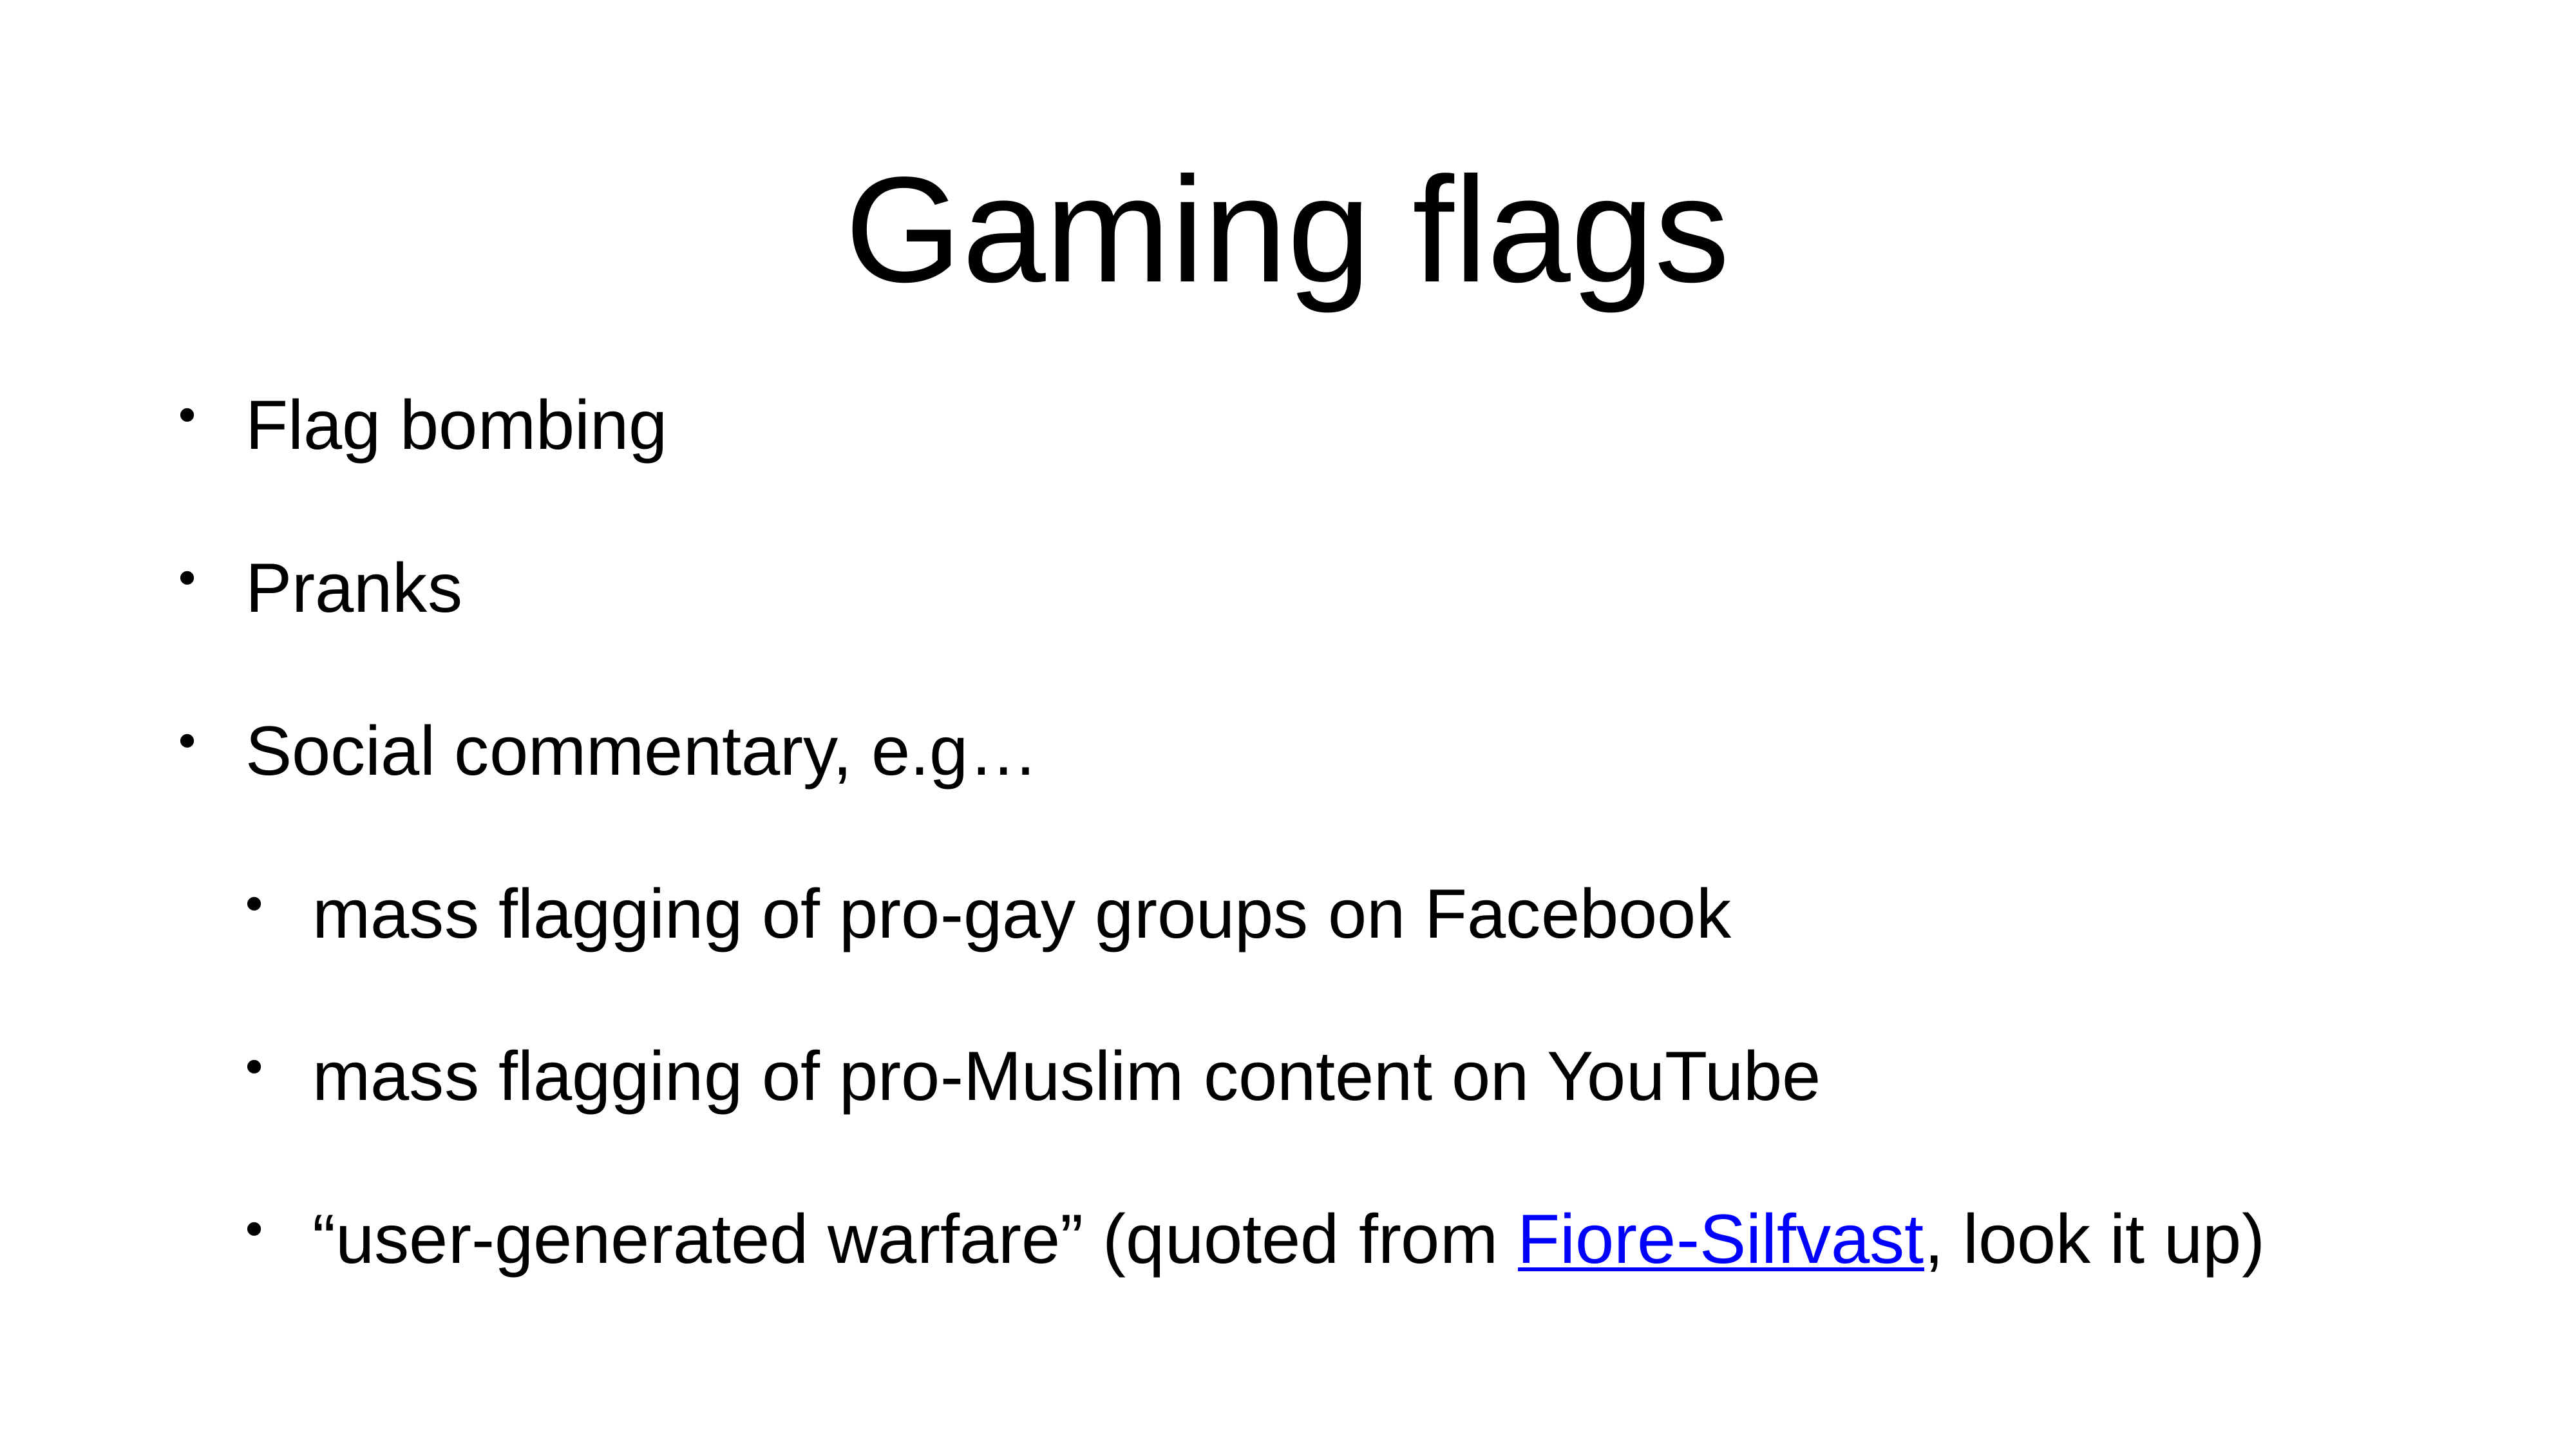

# Gaming flags
Flag bombing
Pranks
Social commentary, e.g…
mass flagging of pro-gay groups on Facebook
mass flagging of pro-Muslim content on YouTube
“user-generated warfare” (quoted from Fiore-Silfvast, look it up)